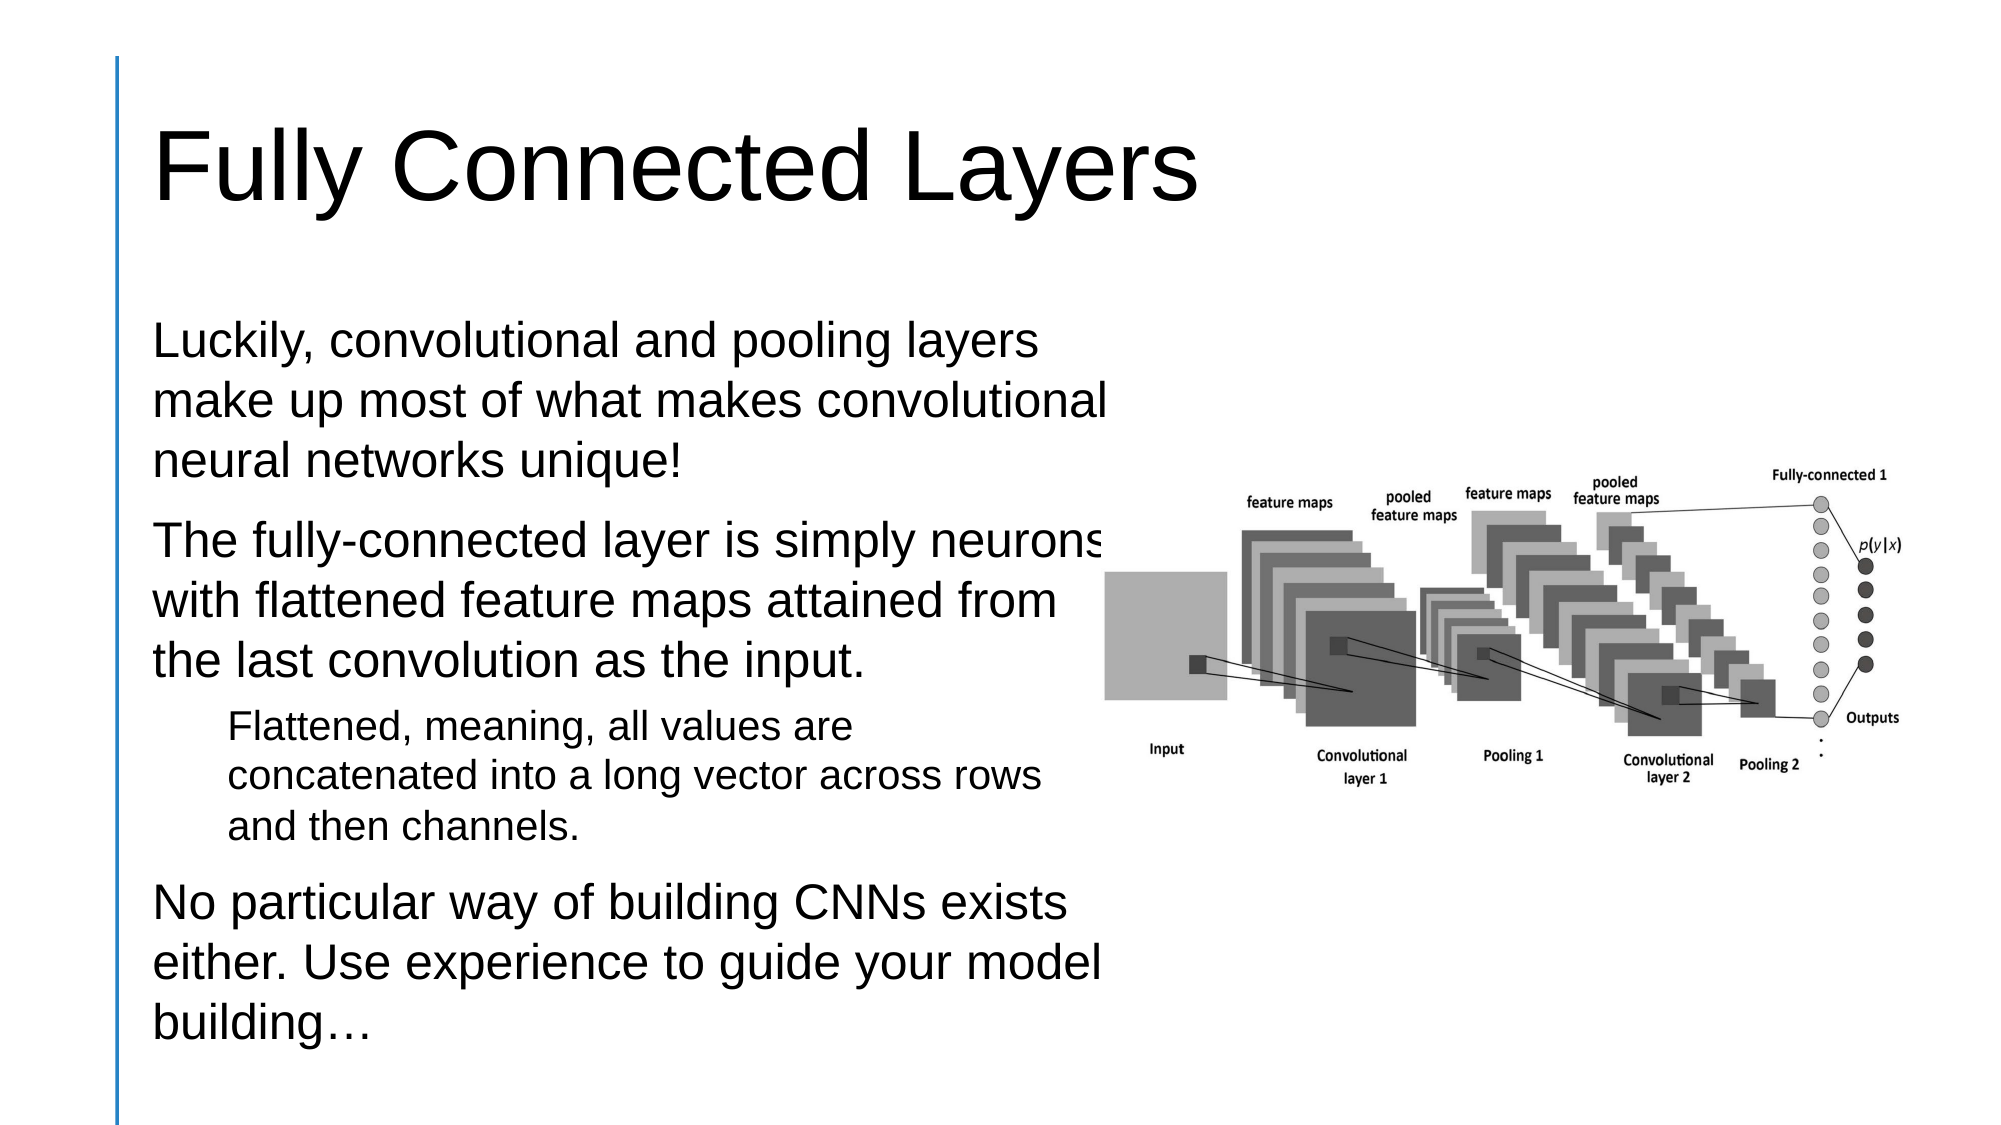

# Fully Connected Layers
Luckily, convolutional and pooling layers make up most of what makes convolutional neural networks unique!
The fully-connected layer is simply neurons with flattened feature maps attained from the last convolution as the input.
Flattened, meaning, all values are concatenated into a long vector across rows and then channels.
No particular way of building CNNs exists either. Use experience to guide your model building…